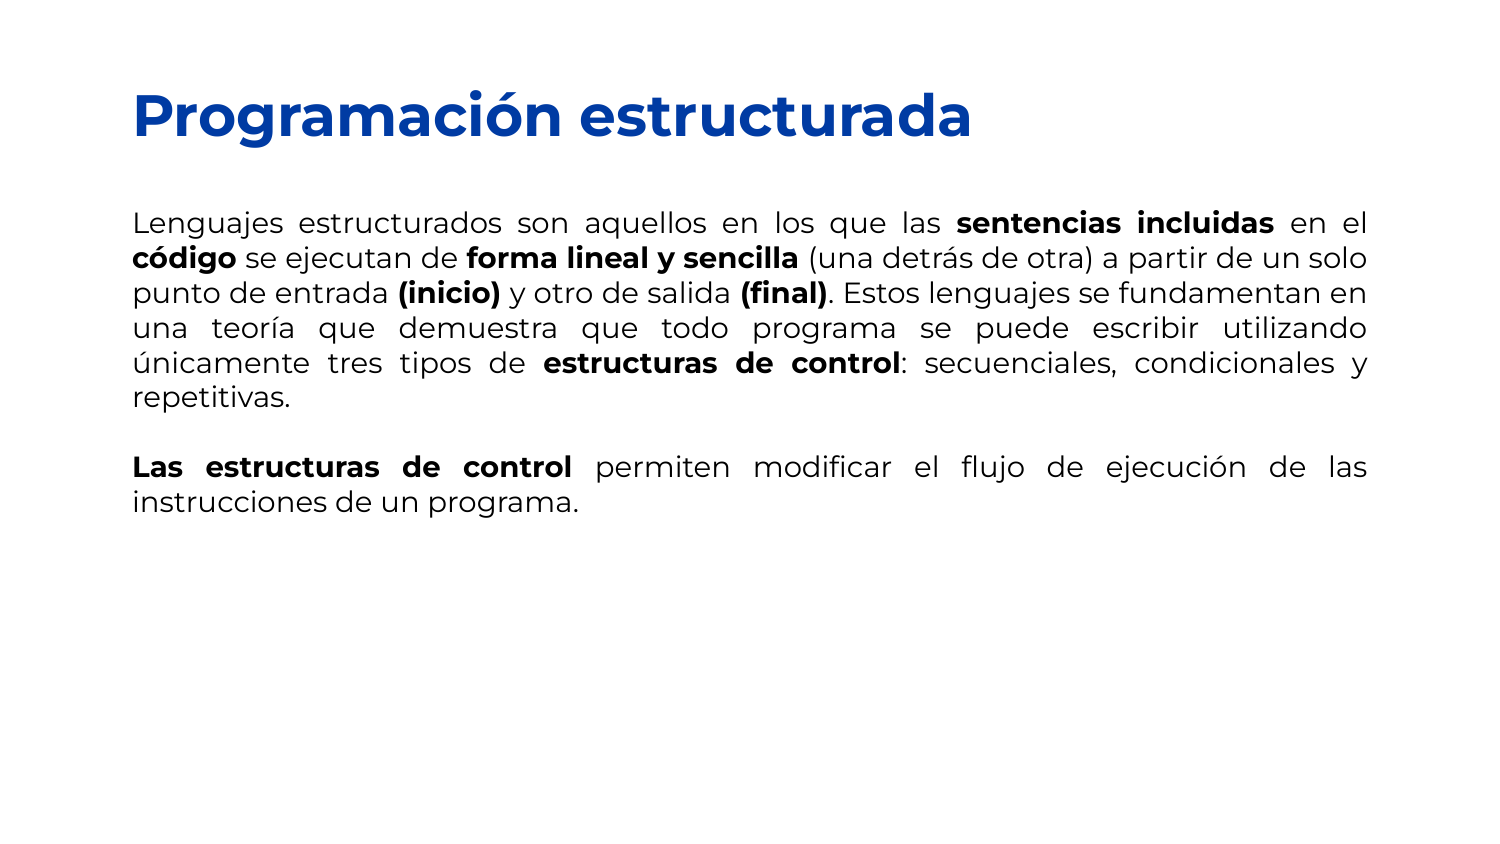

# Programación estructurada
Lenguajes estructurados son aquellos en los que las sentencias incluidas en el código se ejecutan de forma lineal y sencilla (una detrás de otra) a partir de un solo punto de entrada (inicio) y otro de salida (final). Estos lenguajes se fundamentan en una teoría que demuestra que todo programa se puede escribir utilizando únicamente tres tipos de estructuras de control: secuenciales, condicionales y repetitivas.

Las estructuras de control permiten modificar el flujo de ejecución de las instrucciones de un programa.